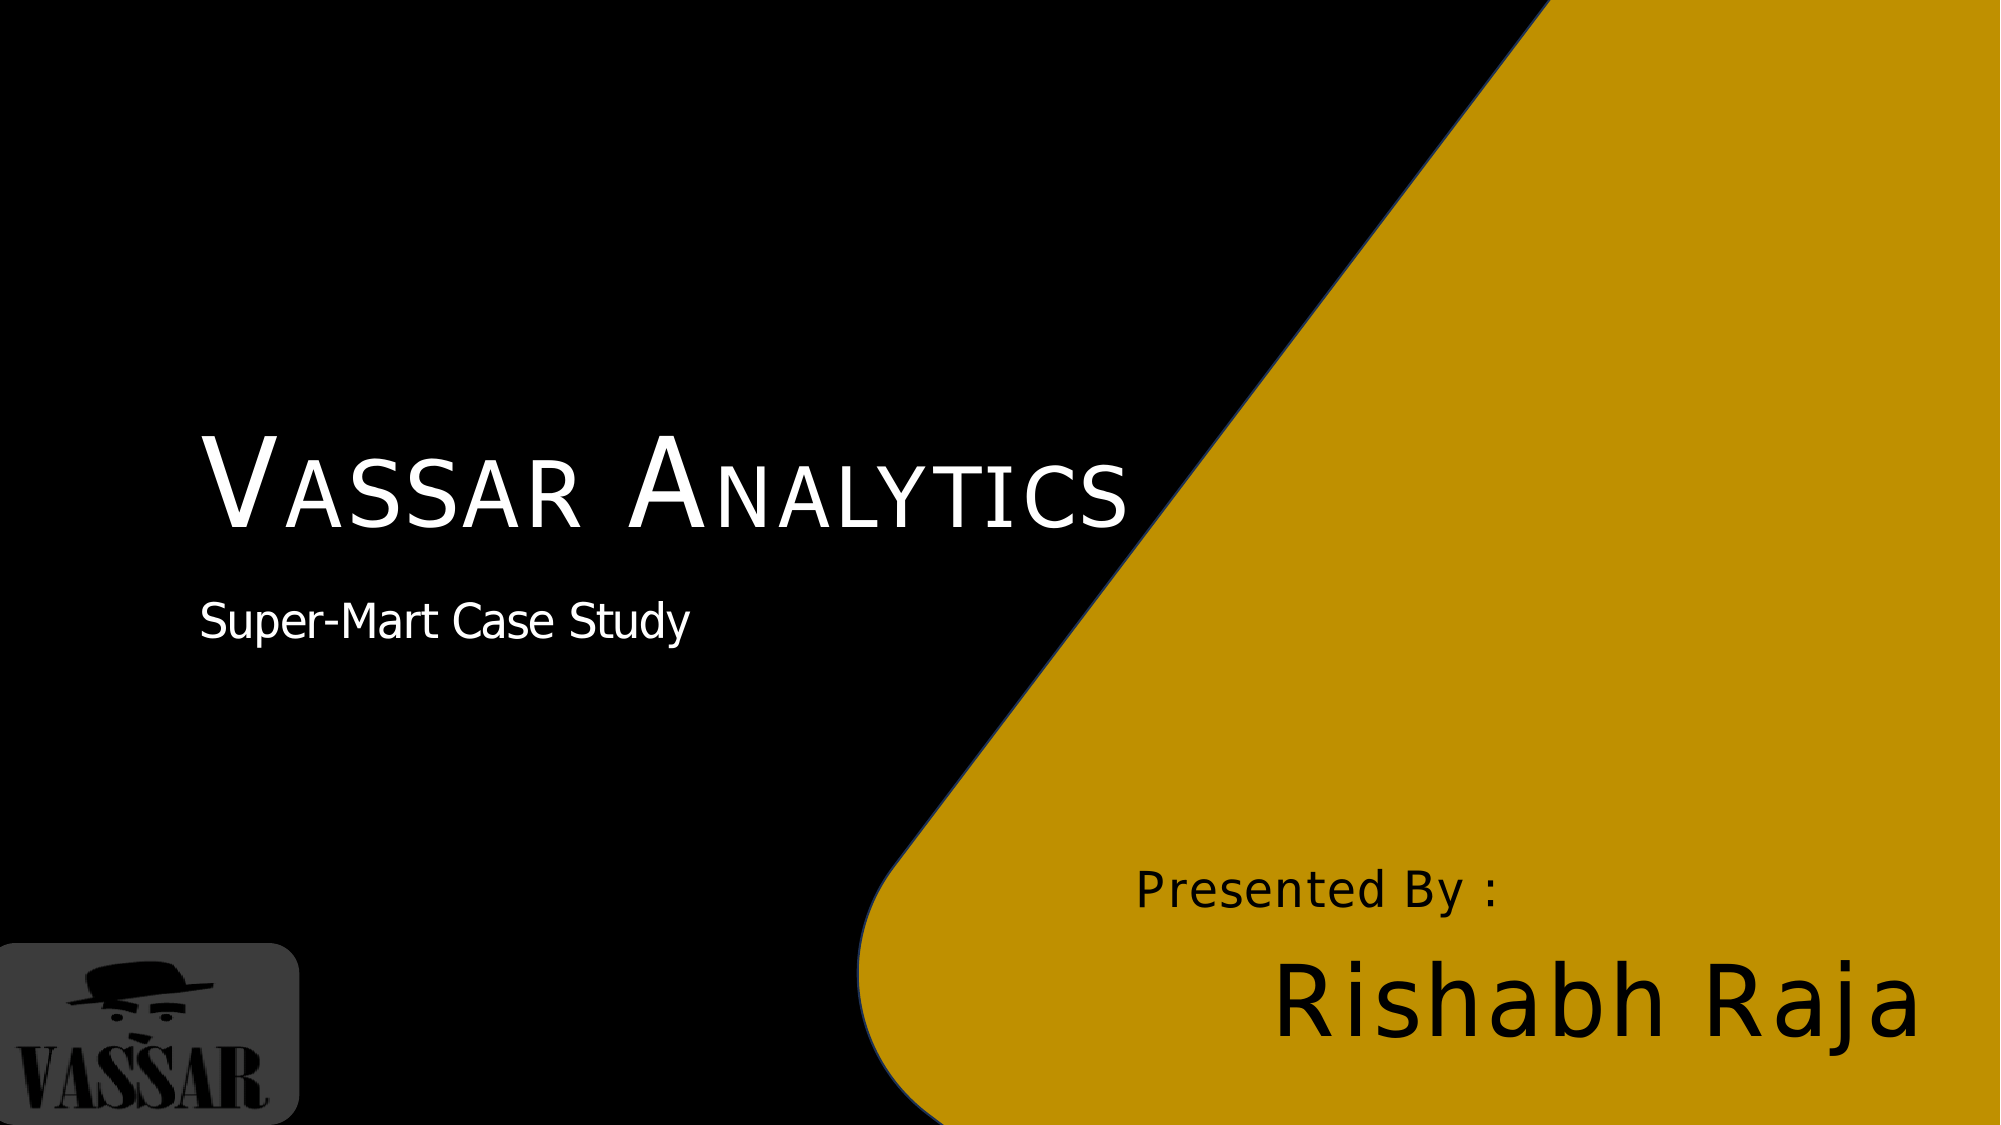

VASSAR ANALYTICS
Super-Mart Case Study

Presented By :

Rishabh Raja